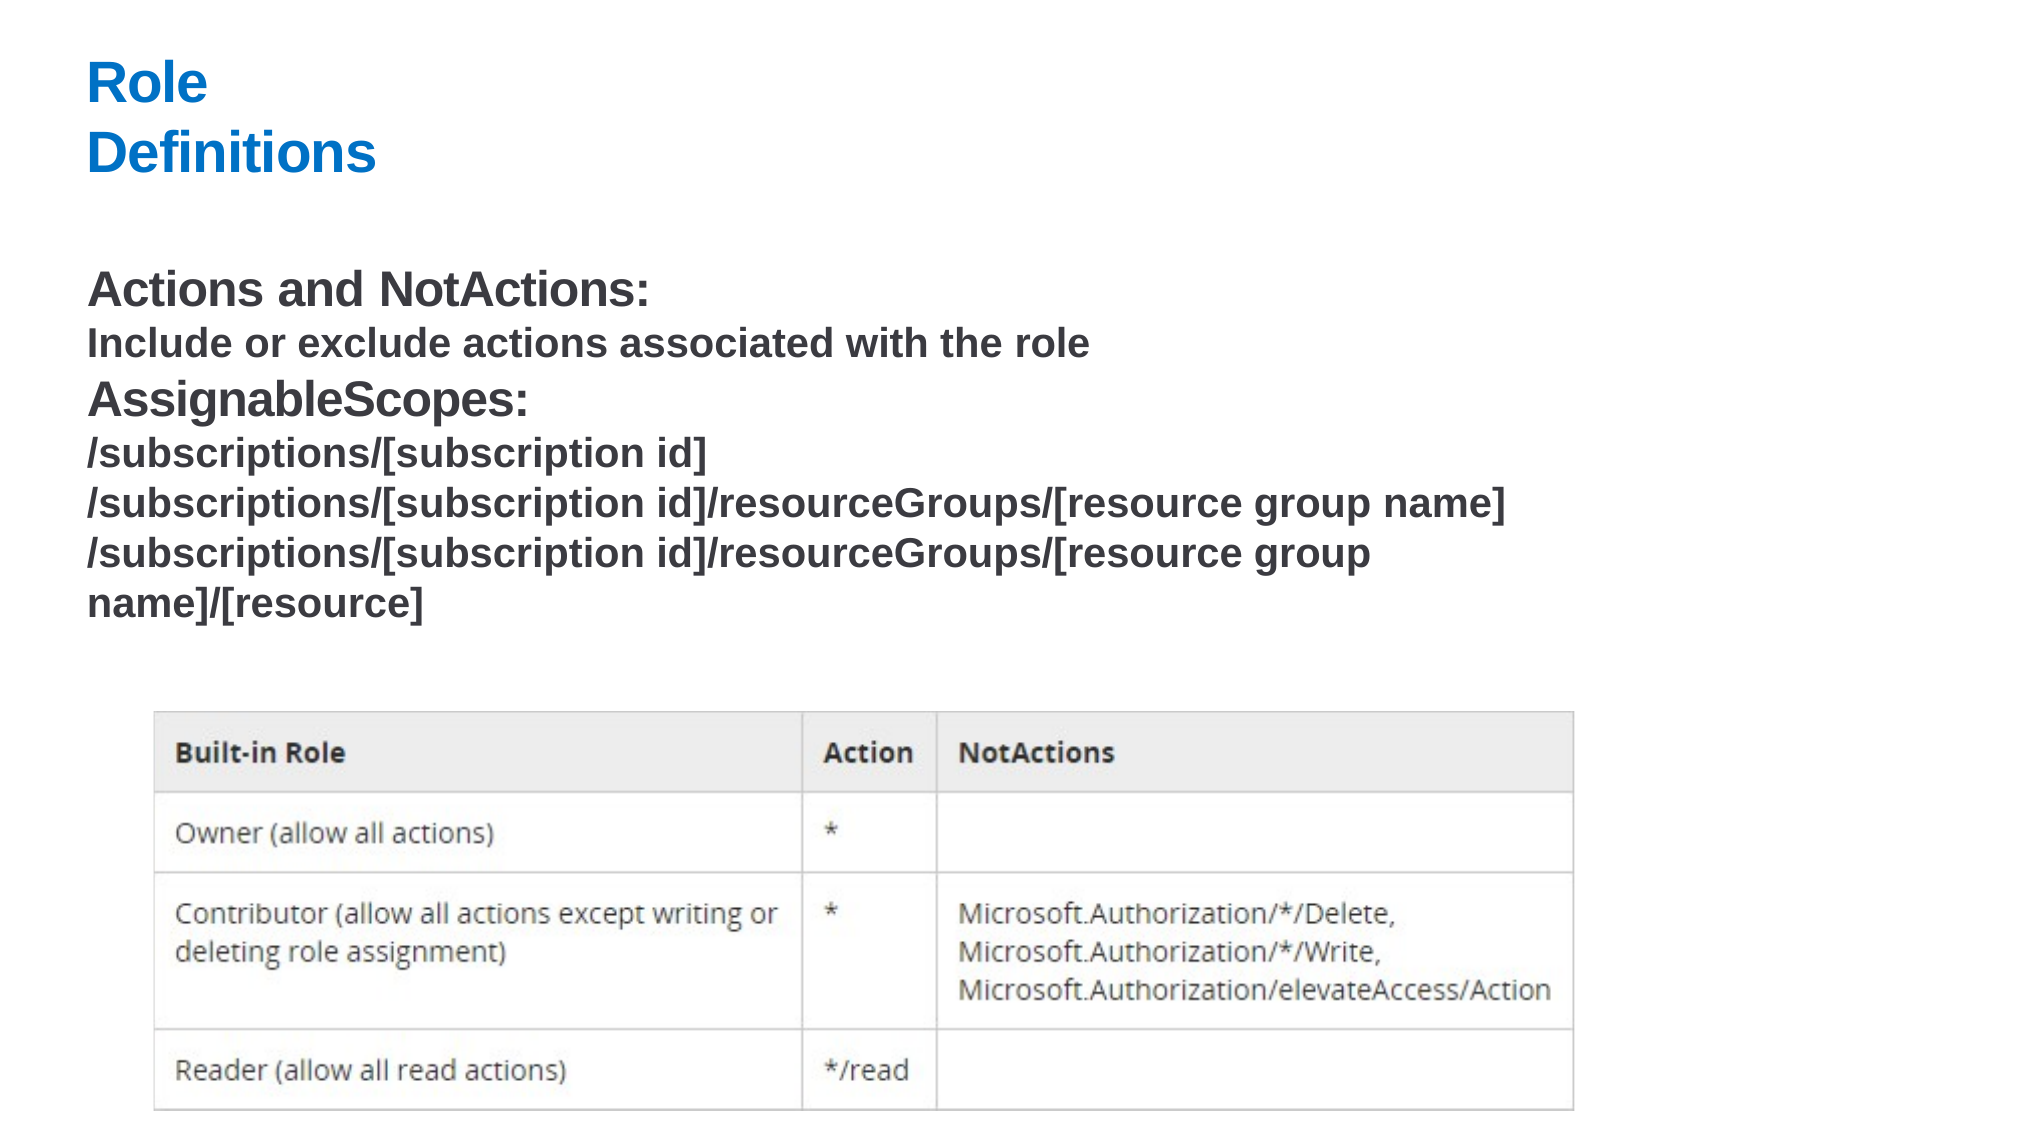

# Role Definitions
Actions and NotActions:
Include or exclude actions associated with the role
AssignableScopes:
/subscriptions/[subscription id]
/subscriptions/[subscription id]/resourceGroups/[resource group name]
/subscriptions/[subscription id]/resourceGroups/[resource group name]/[resource]